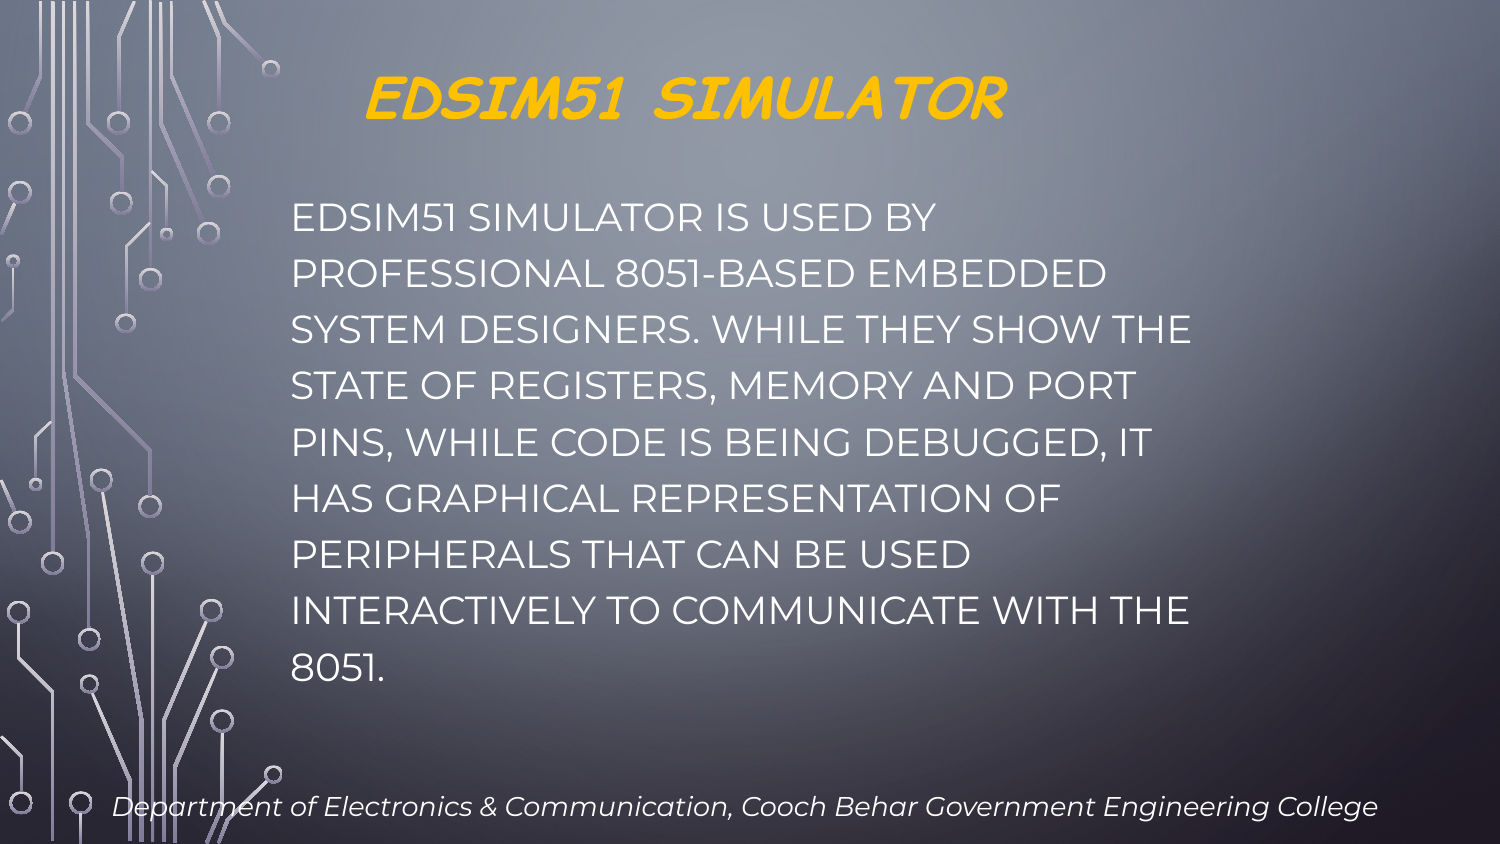

# Edsim51 Simulator
Edsim51 simulator is used by professional 8051-based embedded system designers. While they show the state of registers, memory and port pins, while code is being debugged, it has graphical representation of peripherals that can be used interactively to communicate with the 8051.
Department of Electronics & Communication, Cooch Behar Government Engineering College